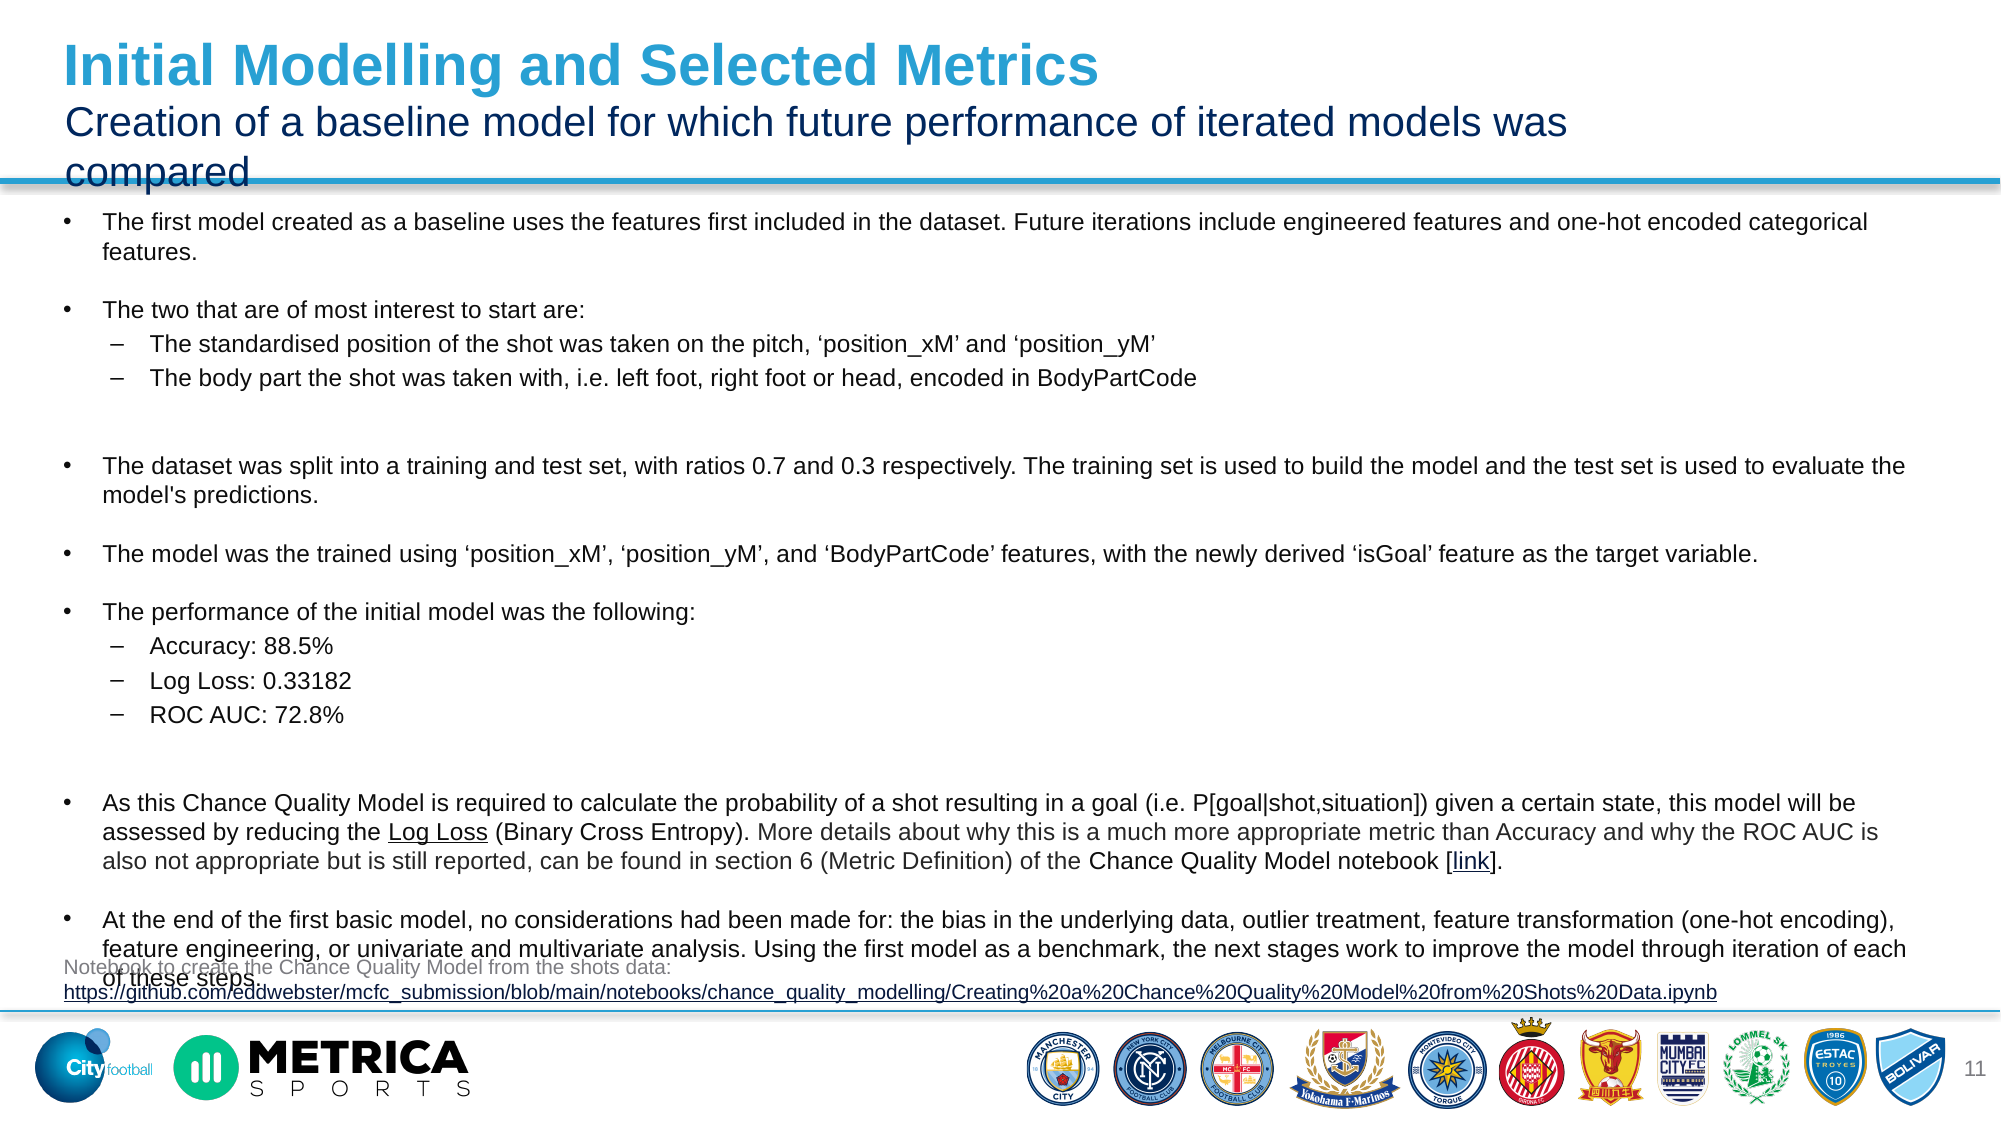

Initial Modelling and Selected Metrics
Creation of a baseline model for which future performance of iterated models was compared
The first model created as a baseline uses the features first included in the dataset. Future iterations include engineered features and one-hot encoded categorical features.

The two that are of most interest to start are:
The standardised position of the shot was taken on the pitch, ‘position_xM’ and ‘position_yM’
The body part the shot was taken with, i.e. left foot, right foot or head, encoded in BodyPartCode

The dataset was split into a training and test set, with ratios 0.7 and 0.3 respectively. The training set is used to build the model and the test set is used to evaluate the model's predictions.

The model was the trained using ‘position_xM’, ‘position_yM’, and ‘BodyPartCode’ features, with the newly derived ‘isGoal’ feature as the target variable.

The performance of the initial model was the following:
Accuracy: 88.5%
Log Loss: 0.33182
ROC AUC: 72.8%

As this Chance Quality Model is required to calculate the probability of a shot resulting in a goal (i.e. P[goal|shot,situation]) given a certain state, this model will be assessed by reducing the Log Loss (Binary Cross Entropy). More details about why this is a much more appropriate metric than Accuracy and why the ROC AUC is also not appropriate but is still reported, can be found in section 6 (Metric Definition) of the Chance Quality Model notebook [link].

At the end of the first basic model, no considerations had been made for: the bias in the underlying data, outlier treatment, feature transformation (one-hot encoding), feature engineering, or univariate and multivariate analysis. Using the first model as a benchmark, the next stages work to improve the model through iteration of each of these steps.
Notebook to create the Chance Quality Model from the shots data: https://github.com/eddwebster/mcfc_submission/blob/main/notebooks/chance_quality_modelling/Creating%20a%20Chance%20Quality%20Model%20from%20Shots%20Data.ipynb
11